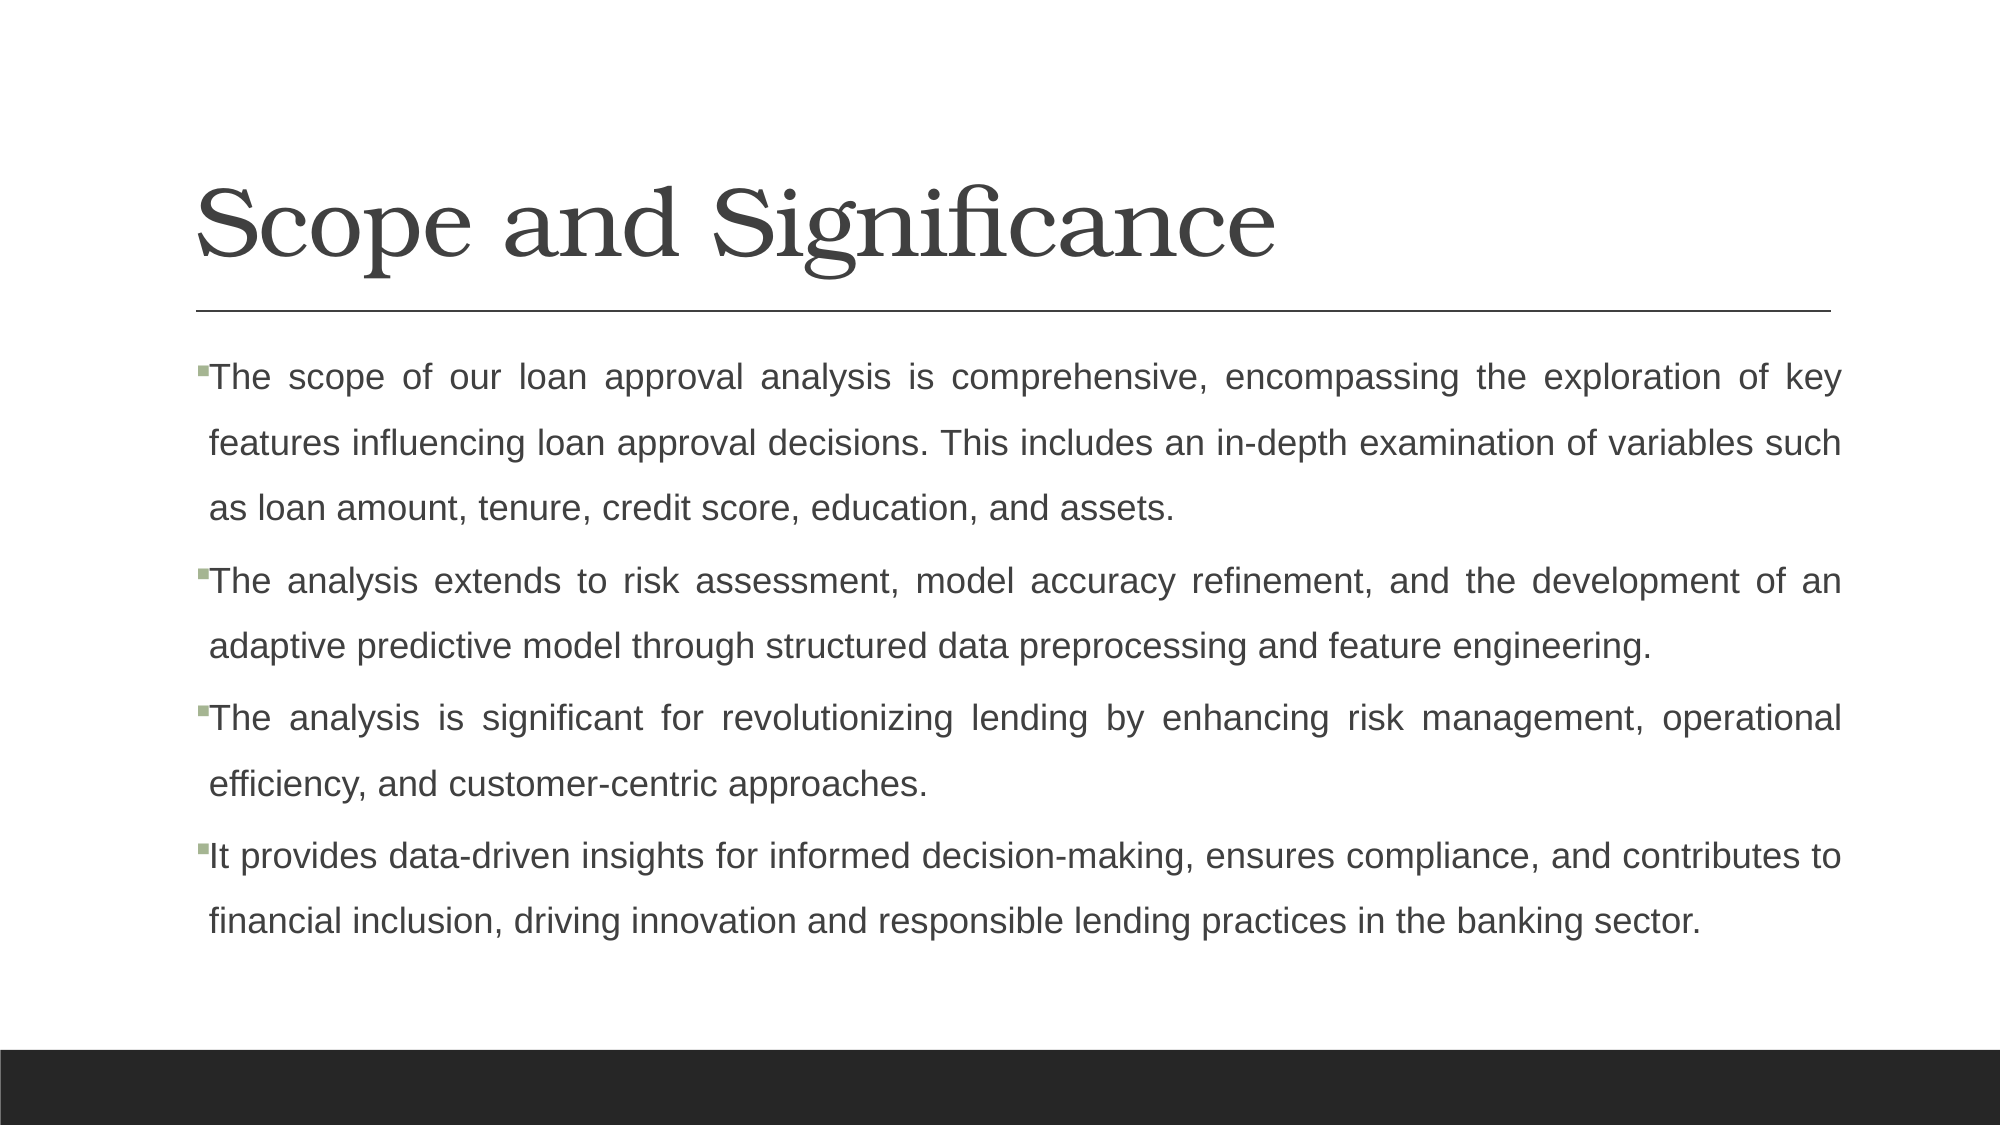

# Scope and Significance
The scope of our loan approval analysis is comprehensive, encompassing the exploration of key features influencing loan approval decisions. This includes an in-depth examination of variables such as loan amount, tenure, credit score, education, and assets.
The analysis extends to risk assessment, model accuracy refinement, and the development of an adaptive predictive model through structured data preprocessing and feature engineering.
The analysis is significant for revolutionizing lending by enhancing risk management, operational efficiency, and customer-centric approaches.
It provides data-driven insights for informed decision-making, ensures compliance, and contributes to financial inclusion, driving innovation and responsible lending practices in the banking sector.